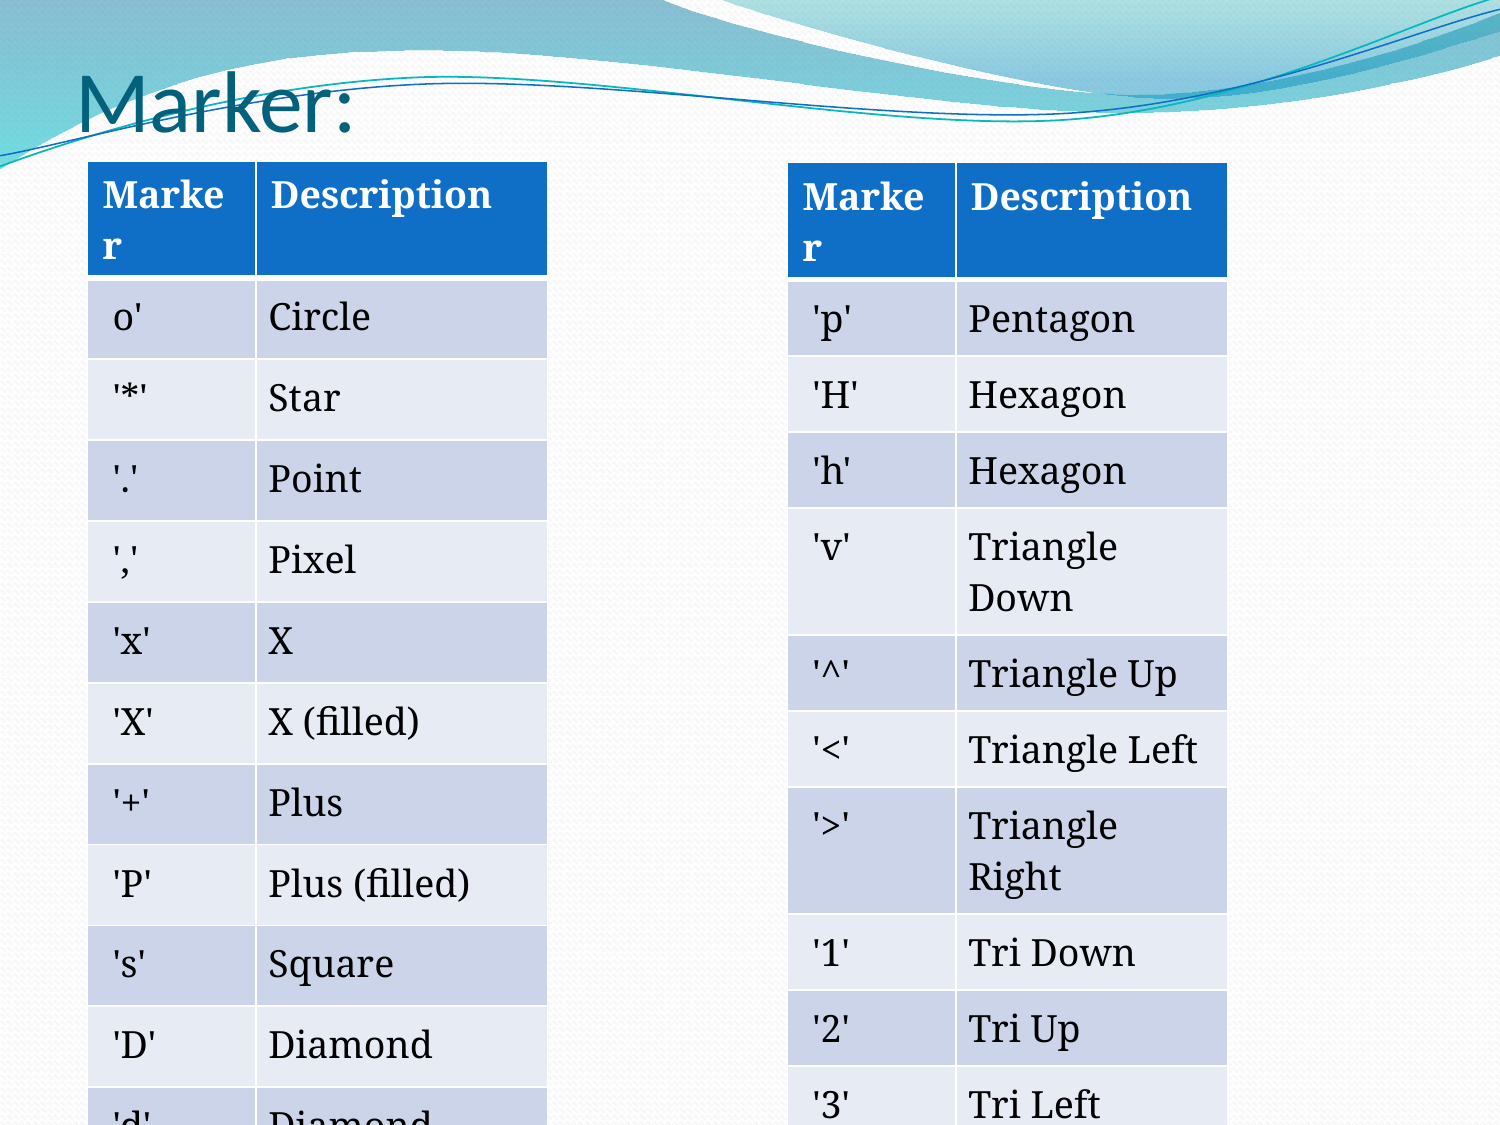

# Marker:
| Marker | Description |
| --- | --- |
| o' | Circle |
| '\*' | Star |
| '.' | Point |
| ',' | Pixel |
| 'x' | X |
| 'X' | X (filled) |
| '+' | Plus |
| 'P' | Plus (filled) |
| 's' | Square |
| 'D' | Diamond |
| 'd' | Diamond (thin) |
| Marker | Description |
| --- | --- |
| 'p' | Pentagon |
| 'H' | Hexagon |
| 'h' | Hexagon |
| 'v' | Triangle Down |
| '^' | Triangle Up |
| '<' | Triangle Left |
| '>' | Triangle Right |
| '1' | Tri Down |
| '2' | Tri Up |
| '3' | Tri Left |
| '4' | Tri Right |
| '|' | Vline |
| '\_' | Hline |